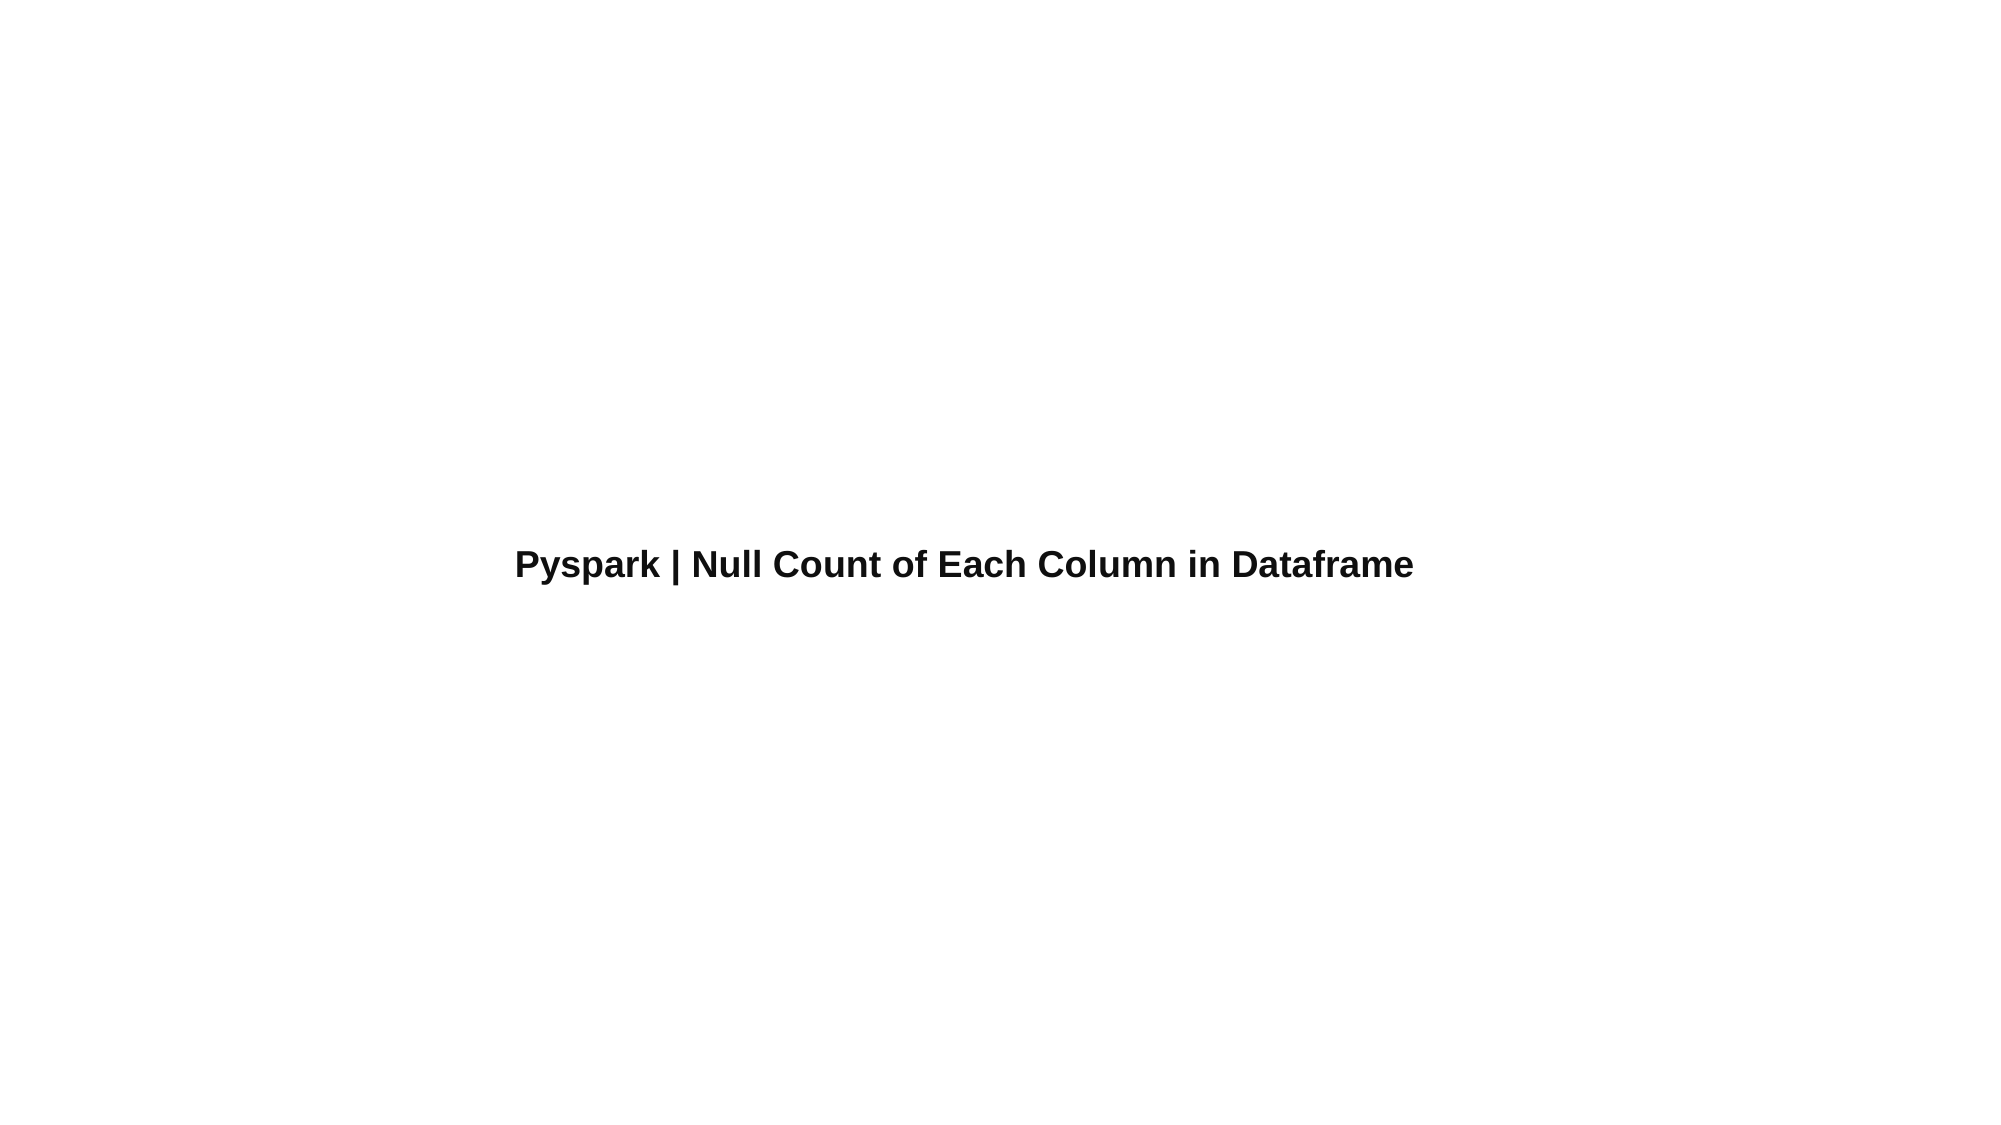

Pyspark | Null Count of Each Column in Dataframe